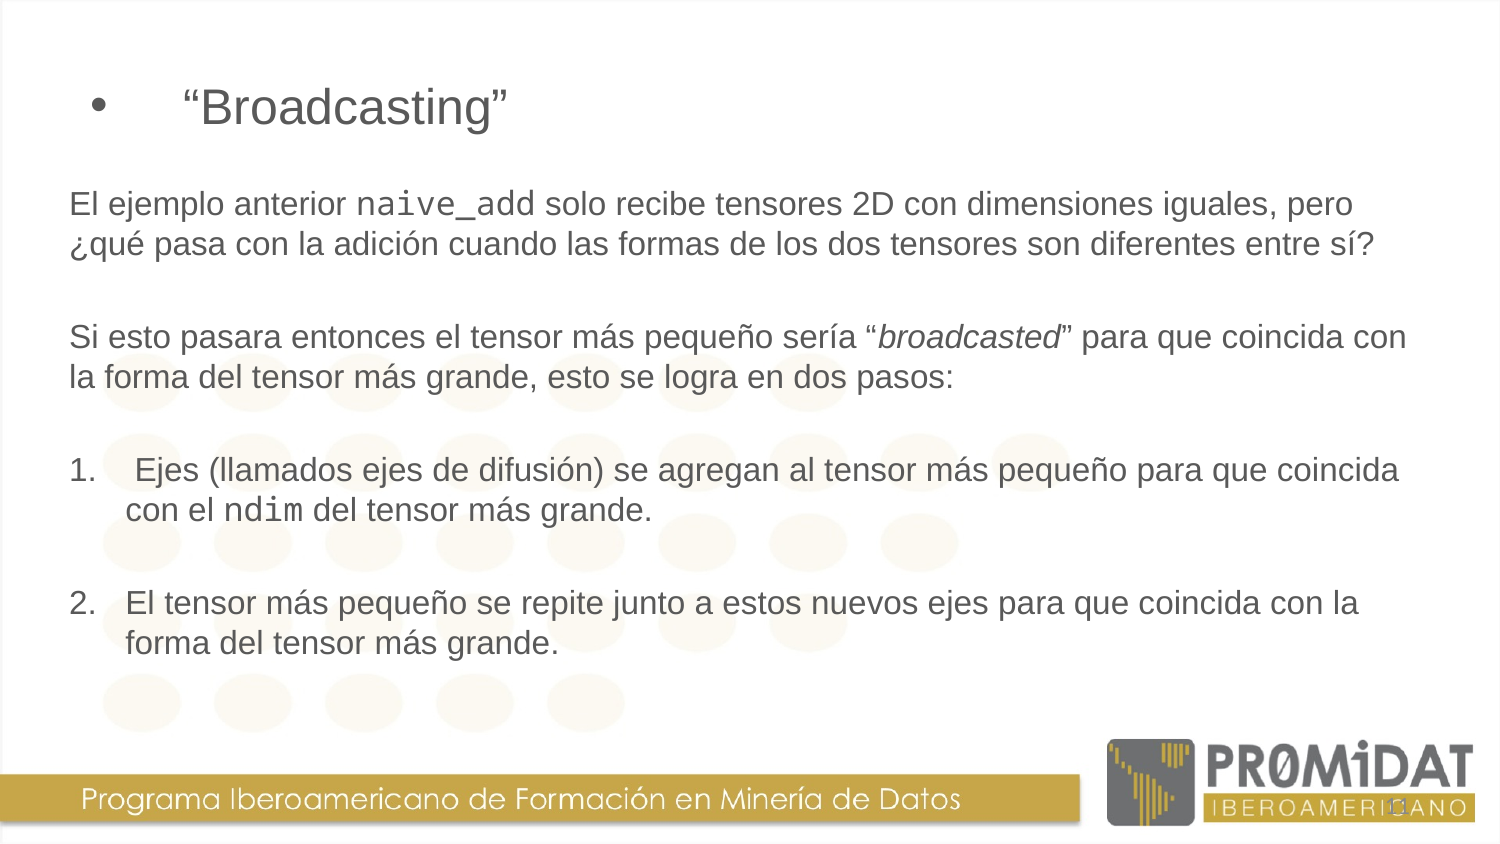

# “Broadcasting”
El ejemplo anterior naive_add solo recibe tensores 2D con dimensiones iguales, pero ¿qué pasa con la adición cuando las formas de los dos tensores son diferentes entre sí?

Si esto pasara entonces el tensor más pequeño sería “broadcasted” para que coincida con la forma del tensor más grande, esto se logra en dos pasos:

 Ejes (llamados ejes de difusión) se agregan al tensor más pequeño para que coincida con el ndim del tensor más grande.

El tensor más pequeño se repite junto a estos nuevos ejes para que coincida con la forma del tensor más grande.

11